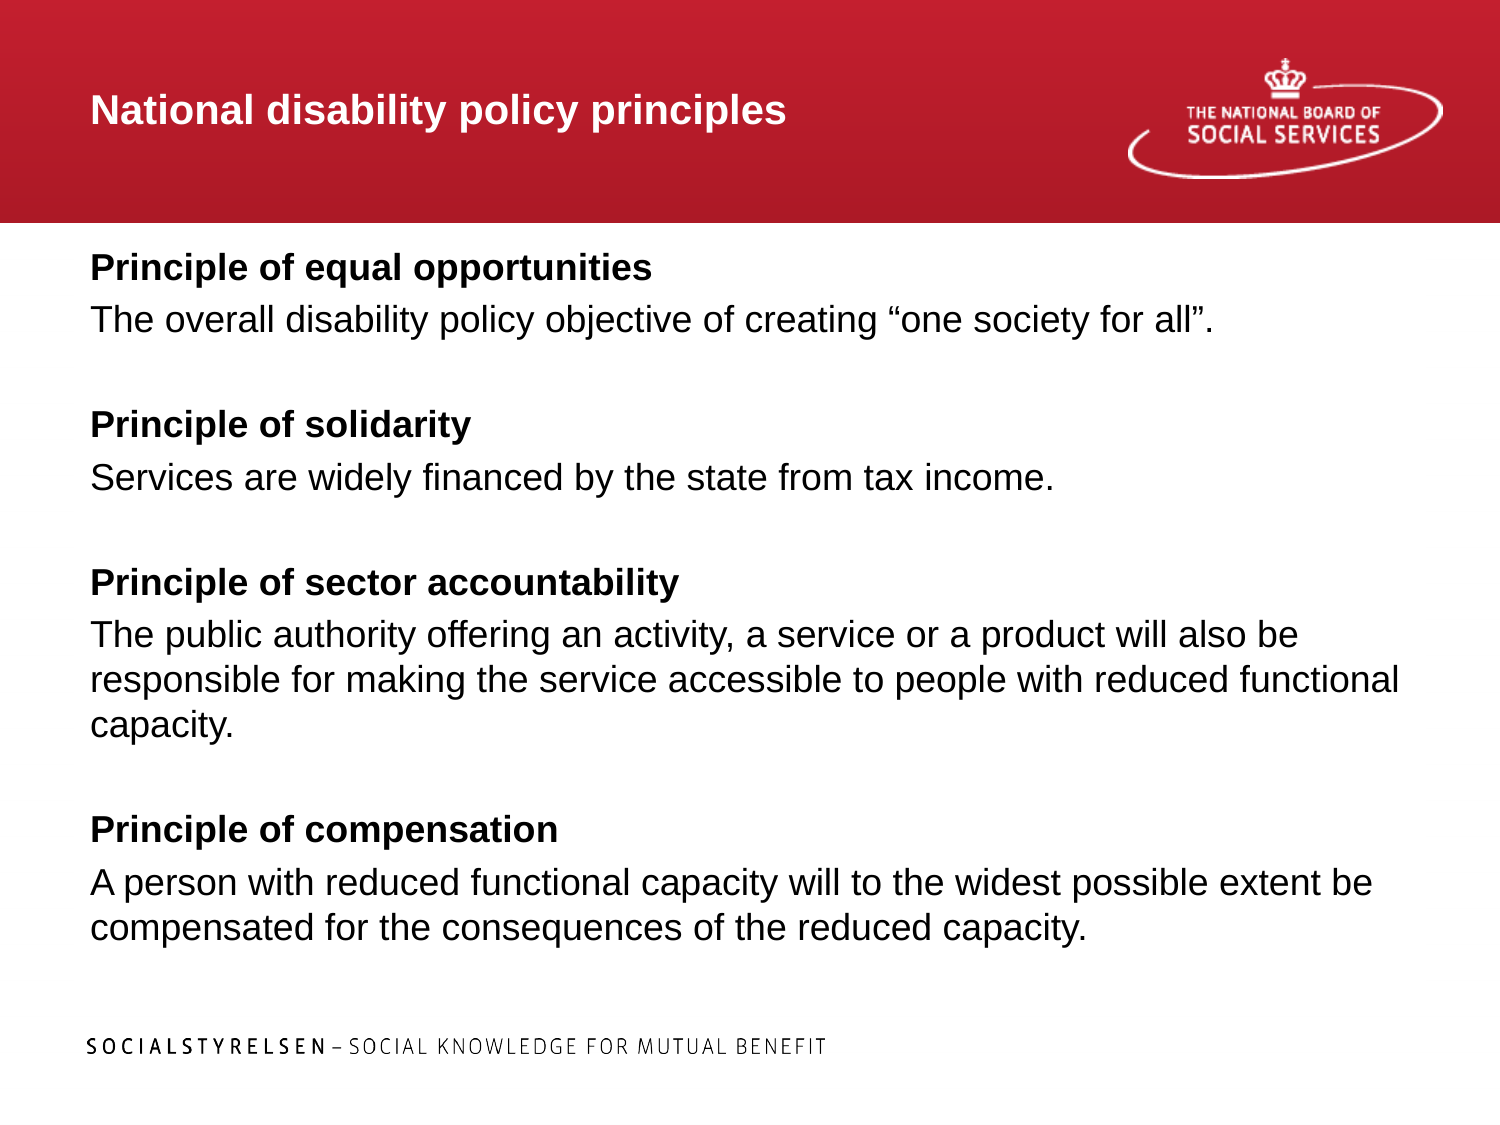

# National disability policy principles
Principle of equal opportunities
The overall disability policy objective of creating “one society for all”.

Principle of solidarity
Services are widely financed by the state from tax income.

Principle of sector accountability
The public authority offering an activity, a service or a product will also be responsible for making the service accessible to people with reduced functional capacity.

Principle of compensation
A person with reduced functional capacity will to the widest possible extent be compensated for the consequences of the reduced capacity.